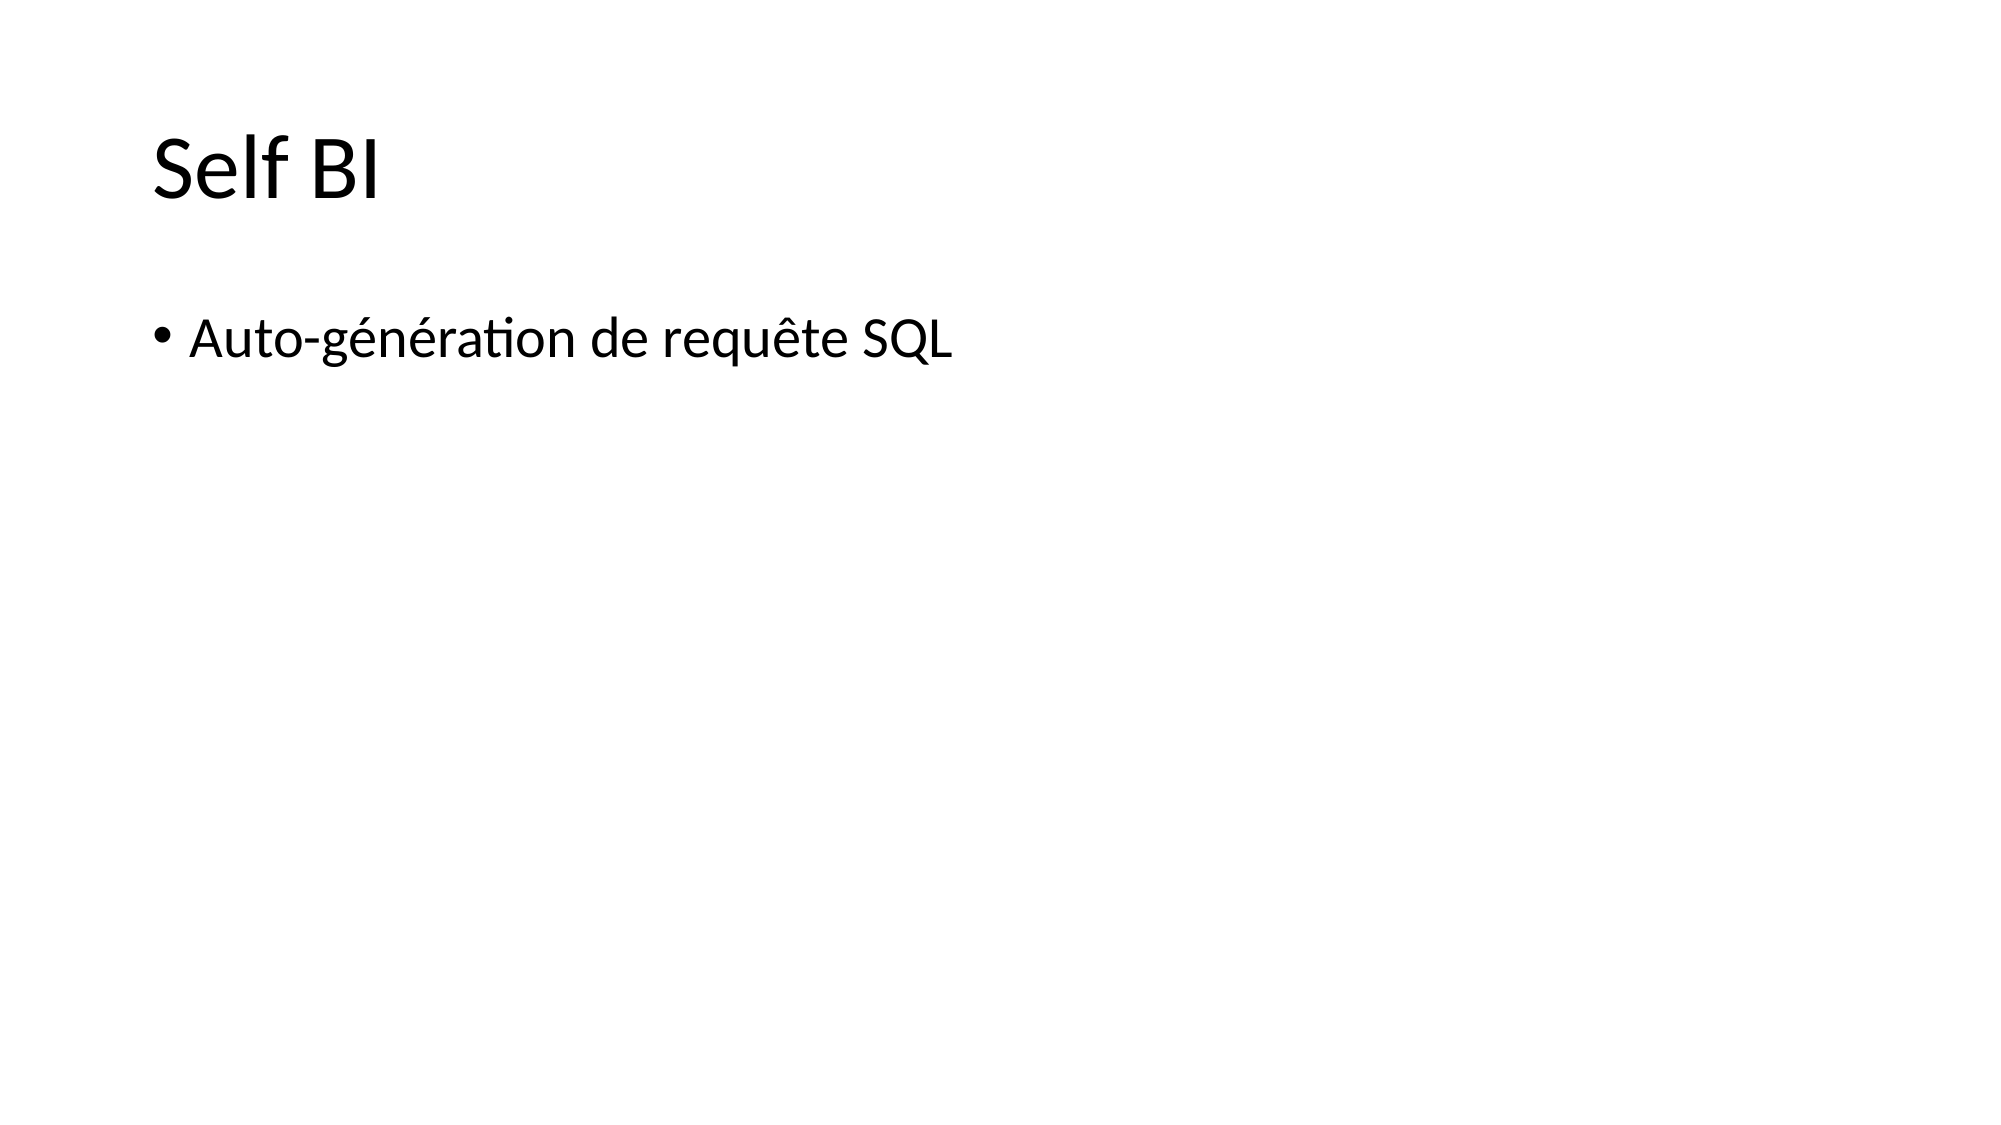

# Self BI
Auto-génération de requête SQL